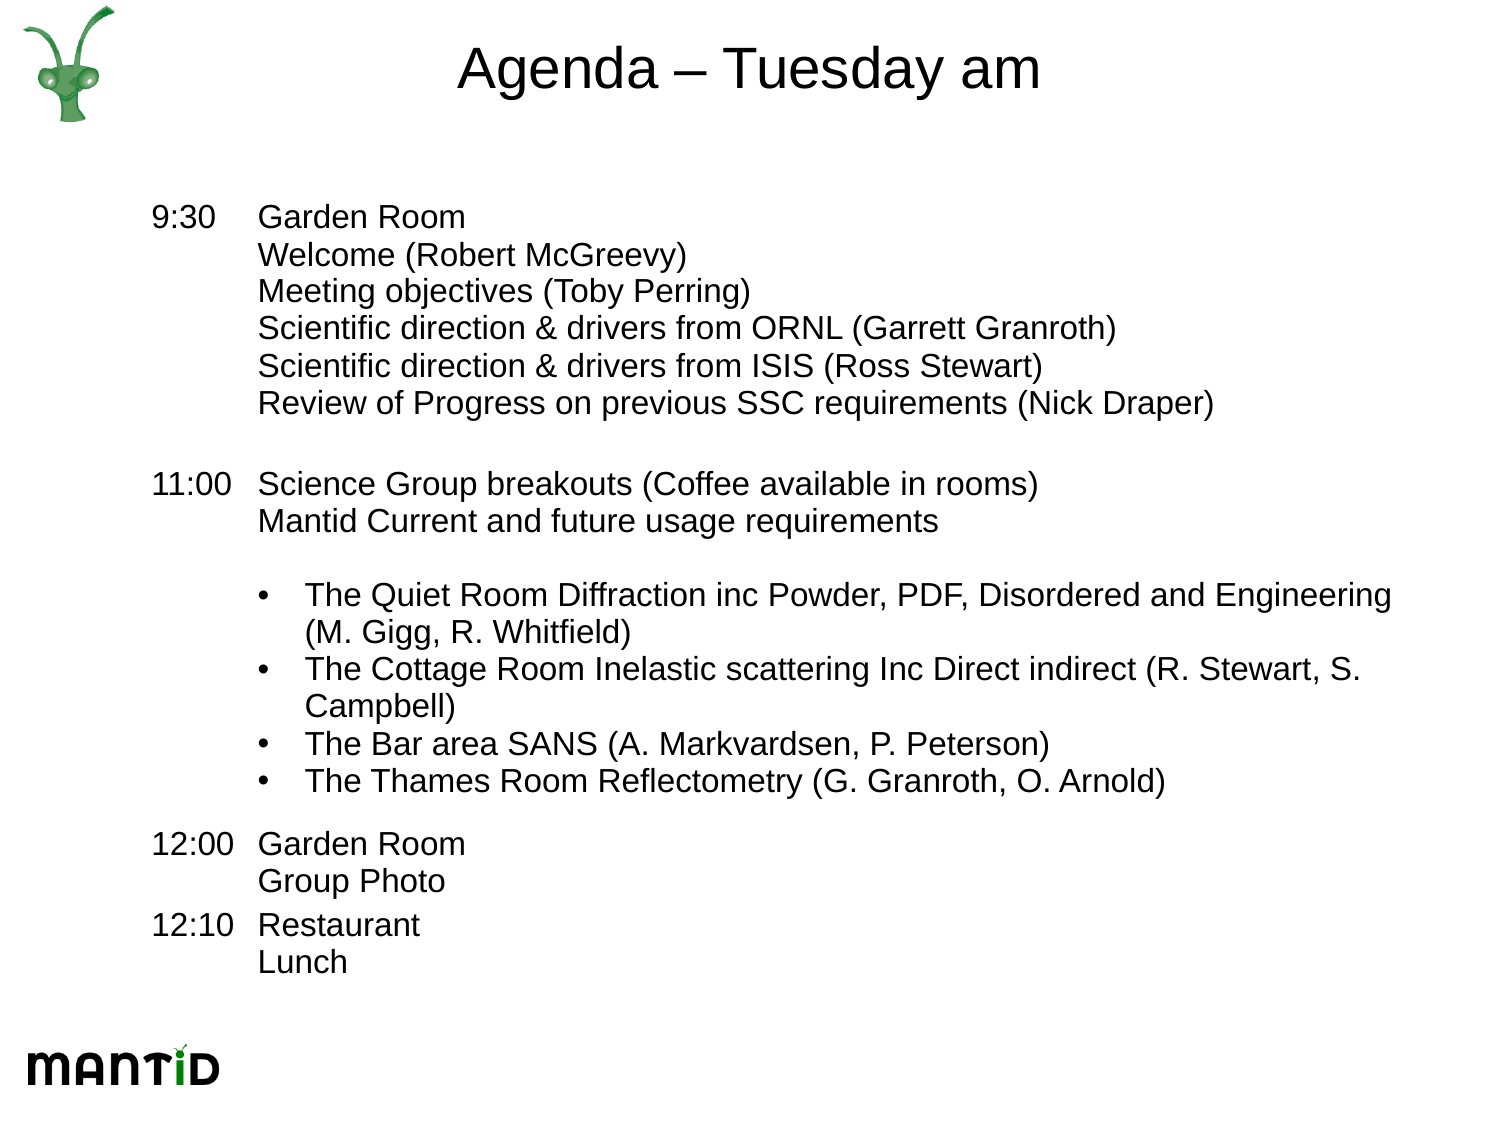

# Agenda – Tuesday am
| 9:30 | Garden Room  Welcome (Robert McGreevy) Meeting objectives (Toby Perring) Scientific direction & drivers from ORNL (Garrett Granroth) Scientific direction & drivers from ISIS (Ross Stewart) Review of Progress on previous SSC requirements (Nick Draper) |
| --- | --- |
| 11:00 | Science Group breakouts (Coffee available in rooms)  Mantid Current and future usage requirements The Quiet Room Diffraction inc Powder, PDF, Disordered and Engineering (M. Gigg, R. Whitfield) The Cottage Room Inelastic scattering Inc Direct indirect (R. Stewart, S. Campbell) The Bar area SANS (A. Markvardsen, P. Peterson) The Thames Room Reflectometry (G. Granroth, O. Arnold) |
| 12:00 | Garden Room Group Photo |
| 12:10 | Restaurant  Lunch |